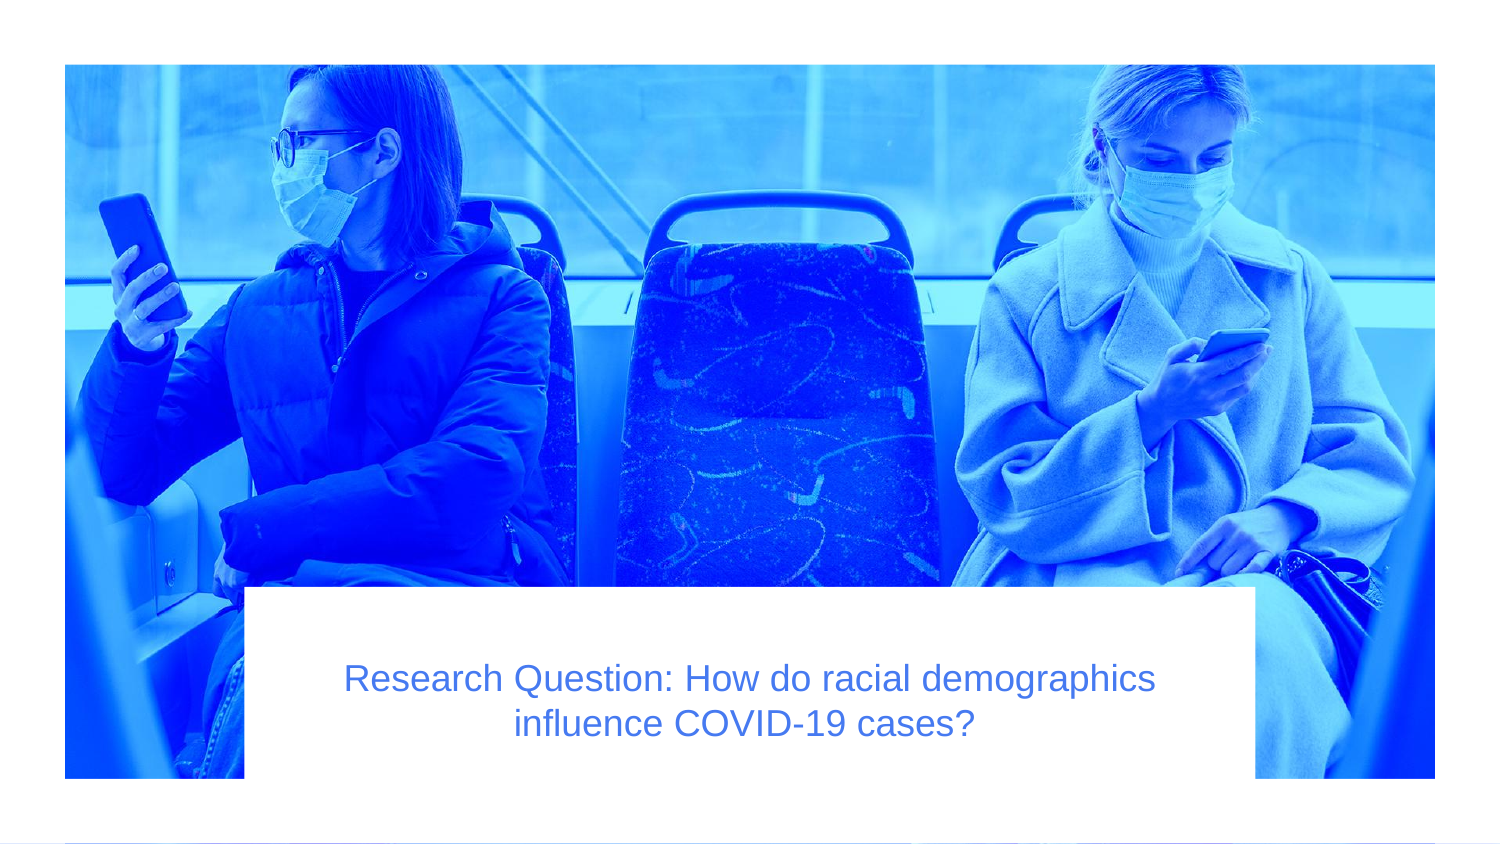

# Research Question: How do racial demographics influence COVID-19 cases?